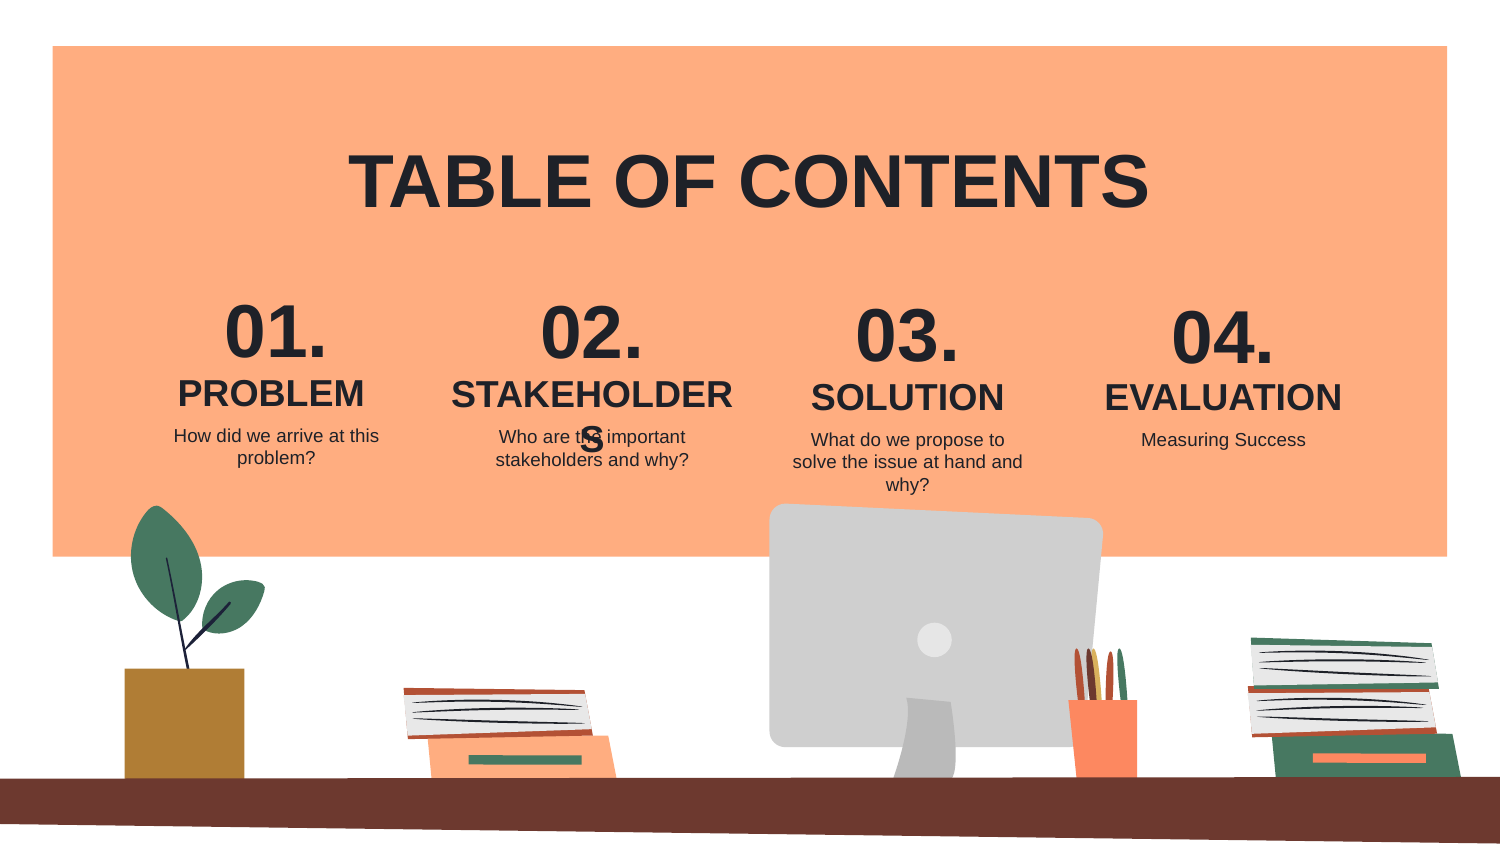

# TABLE OF CONTENTS
01.
02.
03.
04.
PROBLEM
STAKEHOLDERS
SOLUTION
EVALUATION
How did we arrive at this problem?
Who are the important stakeholders and why?
What do we propose to solve the issue at hand and why?
Measuring Success